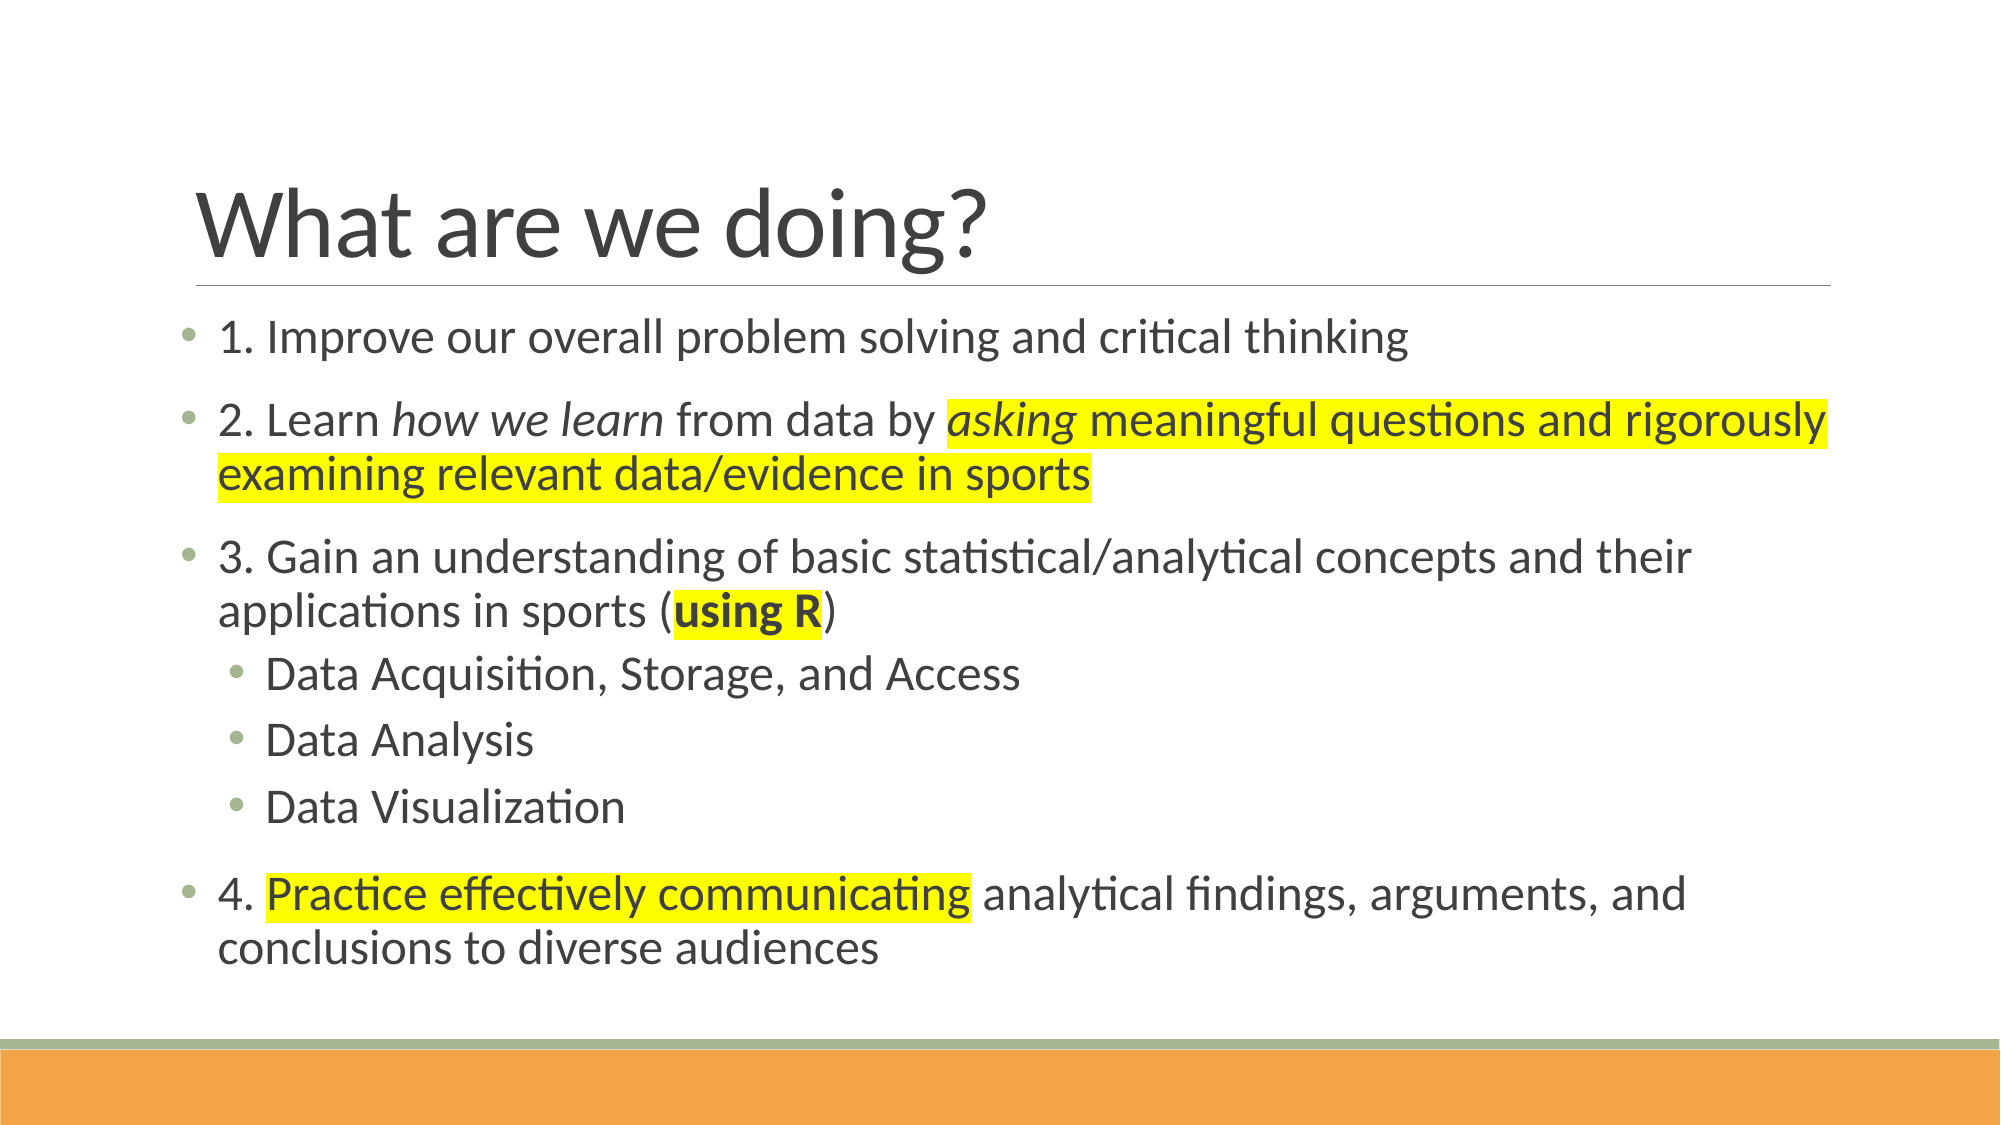

# What are we doing?
1. Improve our overall problem solving and critical thinking
2. Learn how we learn from data by asking meaningful questions and rigorously examining relevant data/evidence in sports
3. Gain an understanding of basic statistical/analytical concepts and their applications in sports (using R)
Data Acquisition, Storage, and Access
Data Analysis
Data Visualization
4. Practice effectively communicating analytical findings, arguments, and conclusions to diverse audiences